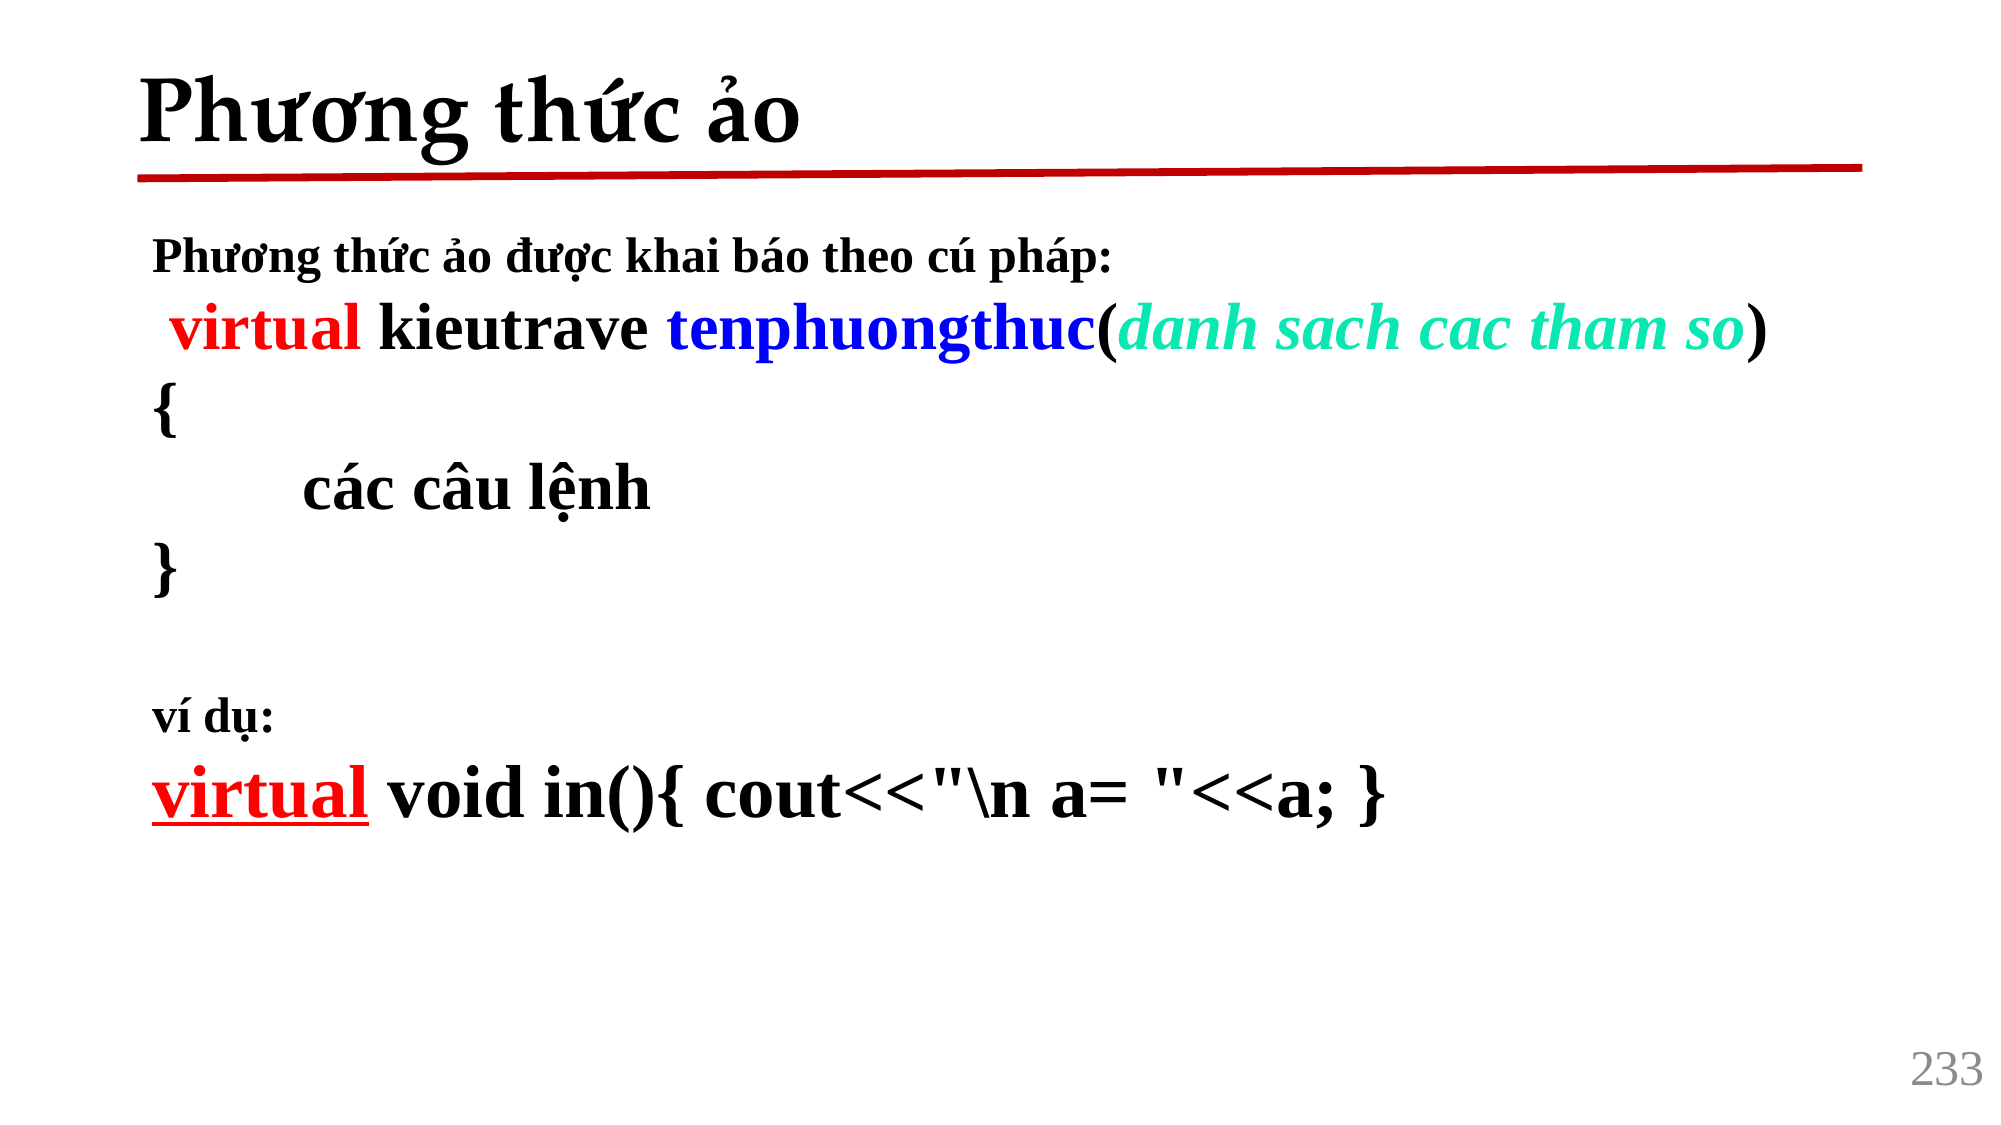

# Phương thức ảo
Phương thức ảo được khai báo theo cú pháp:
 virtual kieutrave tenphuongthuc(danh sach cac tham so)
{
	các câu lệnh
}

ví dụ:
virtual void in(){ cout<<"\n a= "<<a; }

233